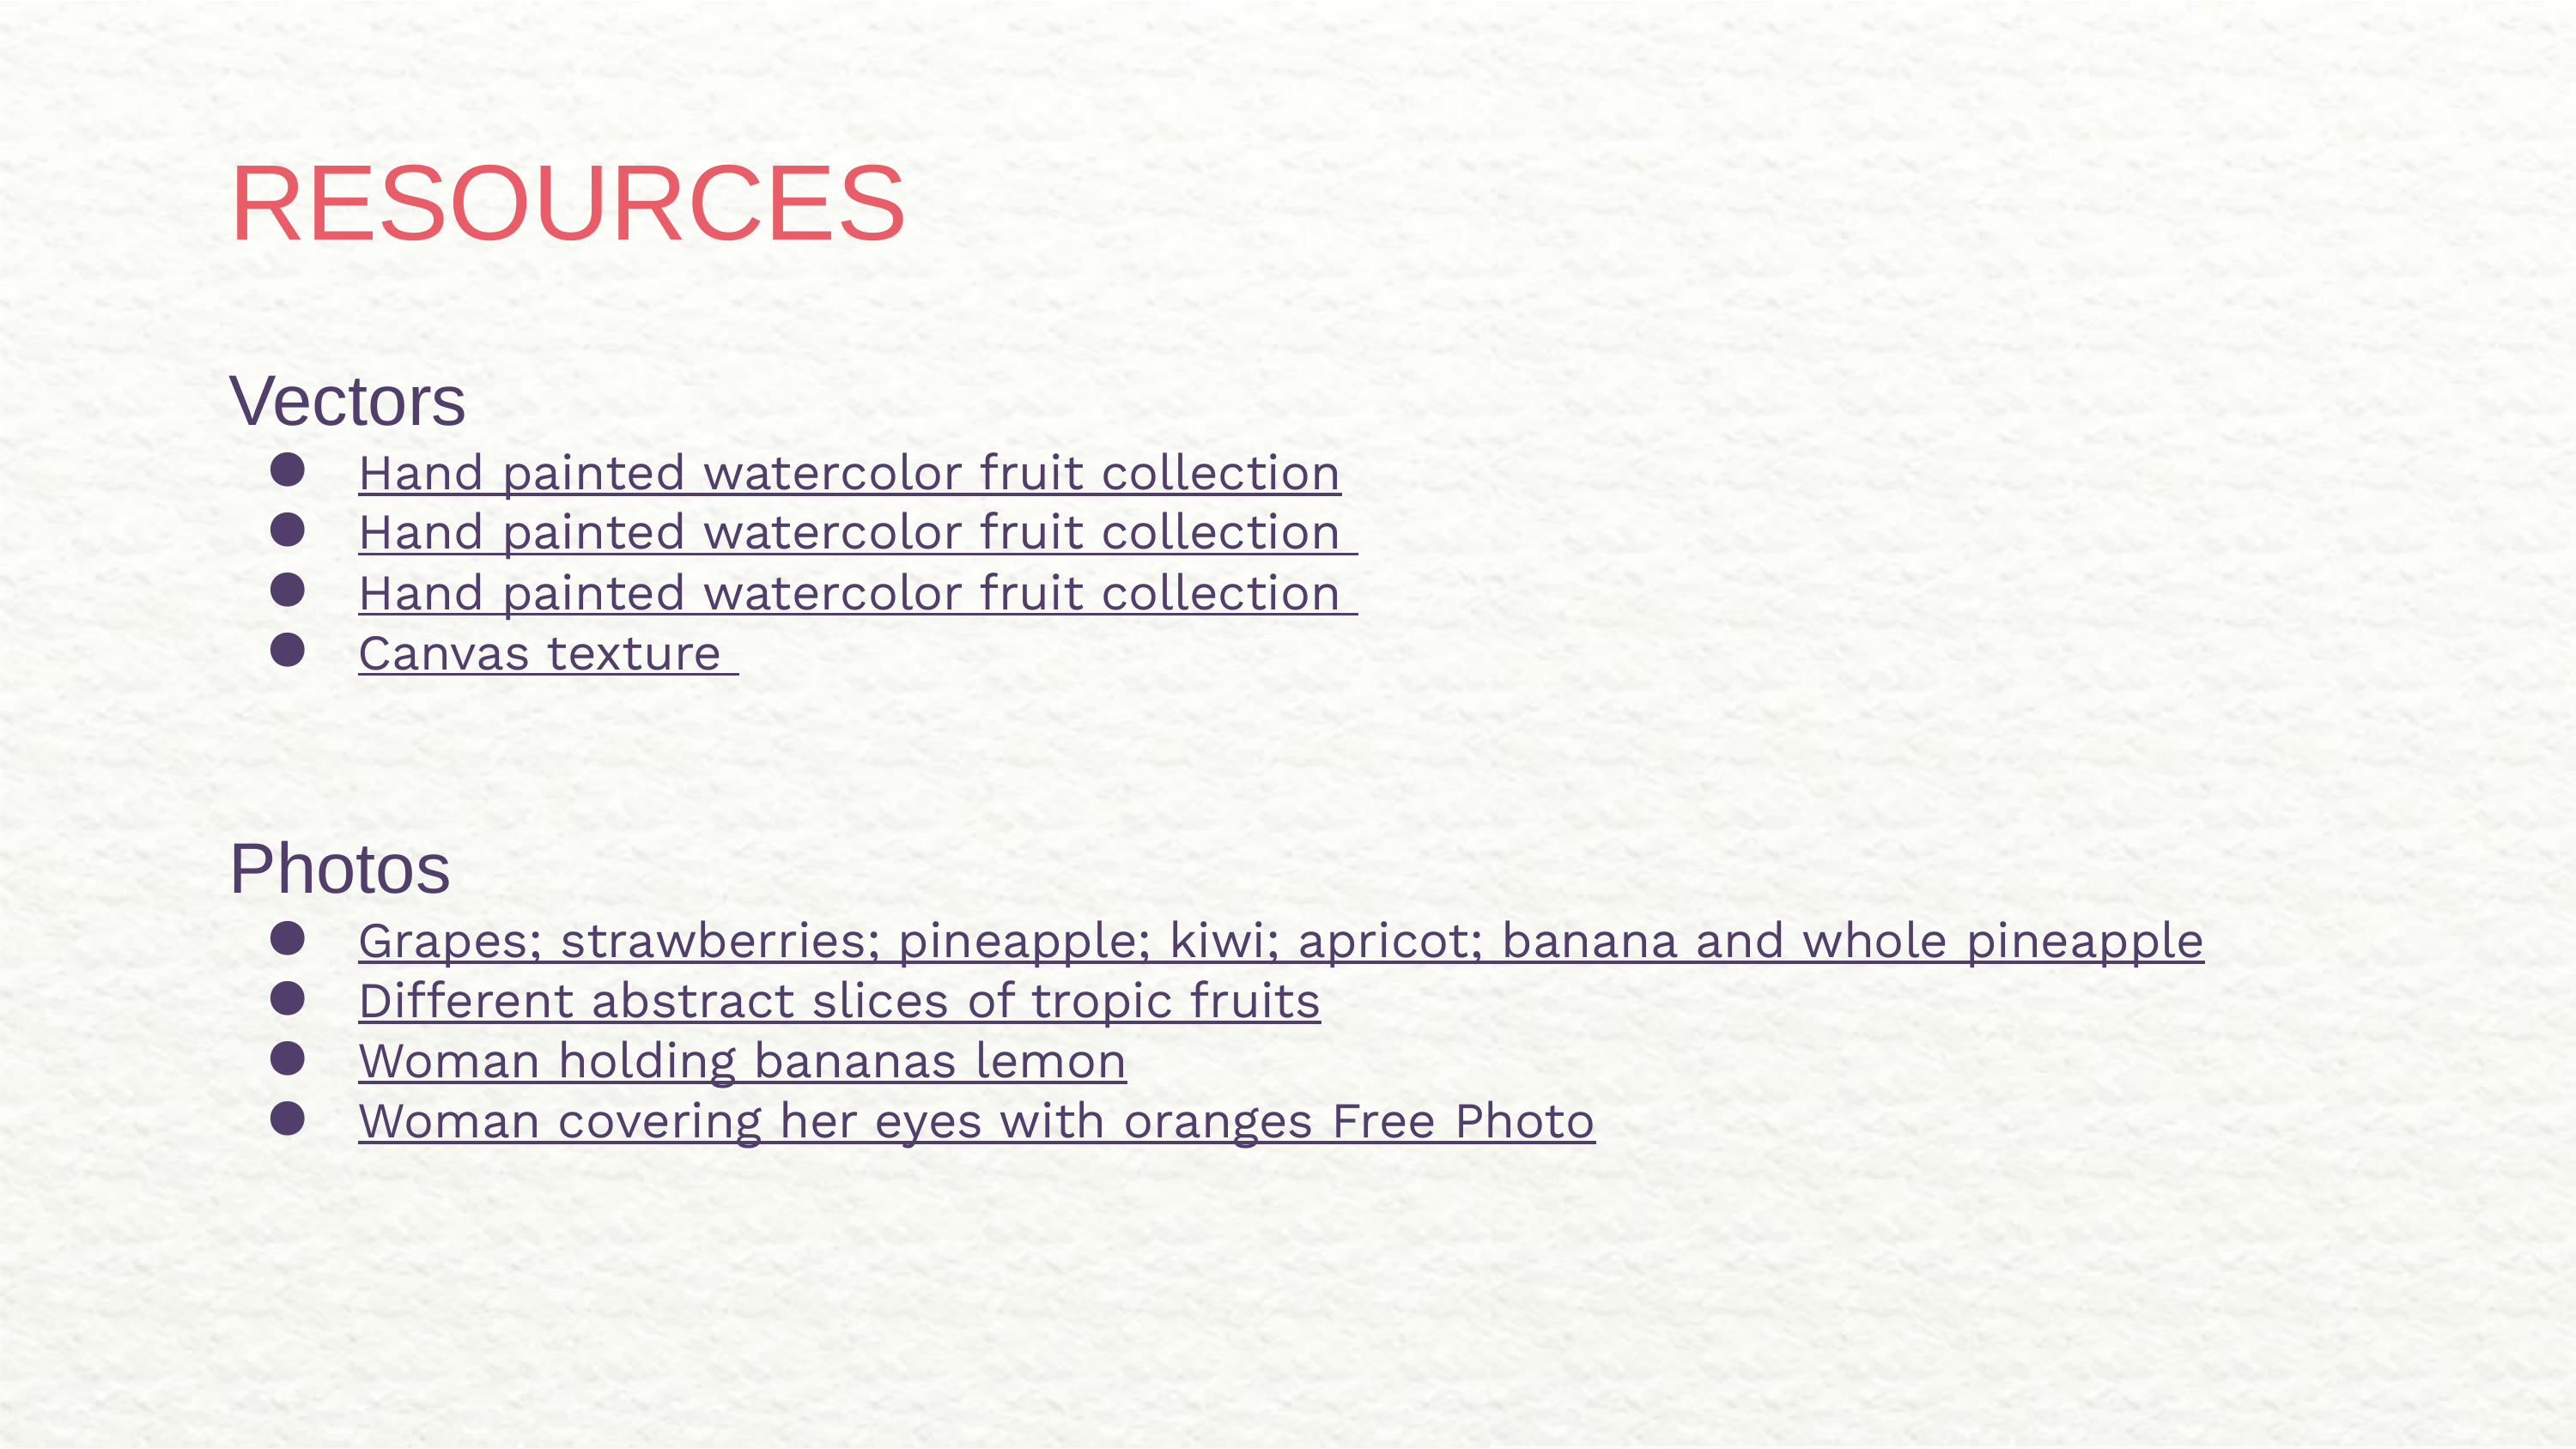

# RESOURCES
Vectors
Hand painted watercolor fruit collection
Hand painted watercolor fruit collection
Hand painted watercolor fruit collection
Canvas texture

Photos
Grapes; strawberries; pineapple; kiwi; apricot; banana and whole pineapple
Different abstract slices of tropic fruits
Woman holding bananas lemon
Woman covering her eyes with oranges Free Photo